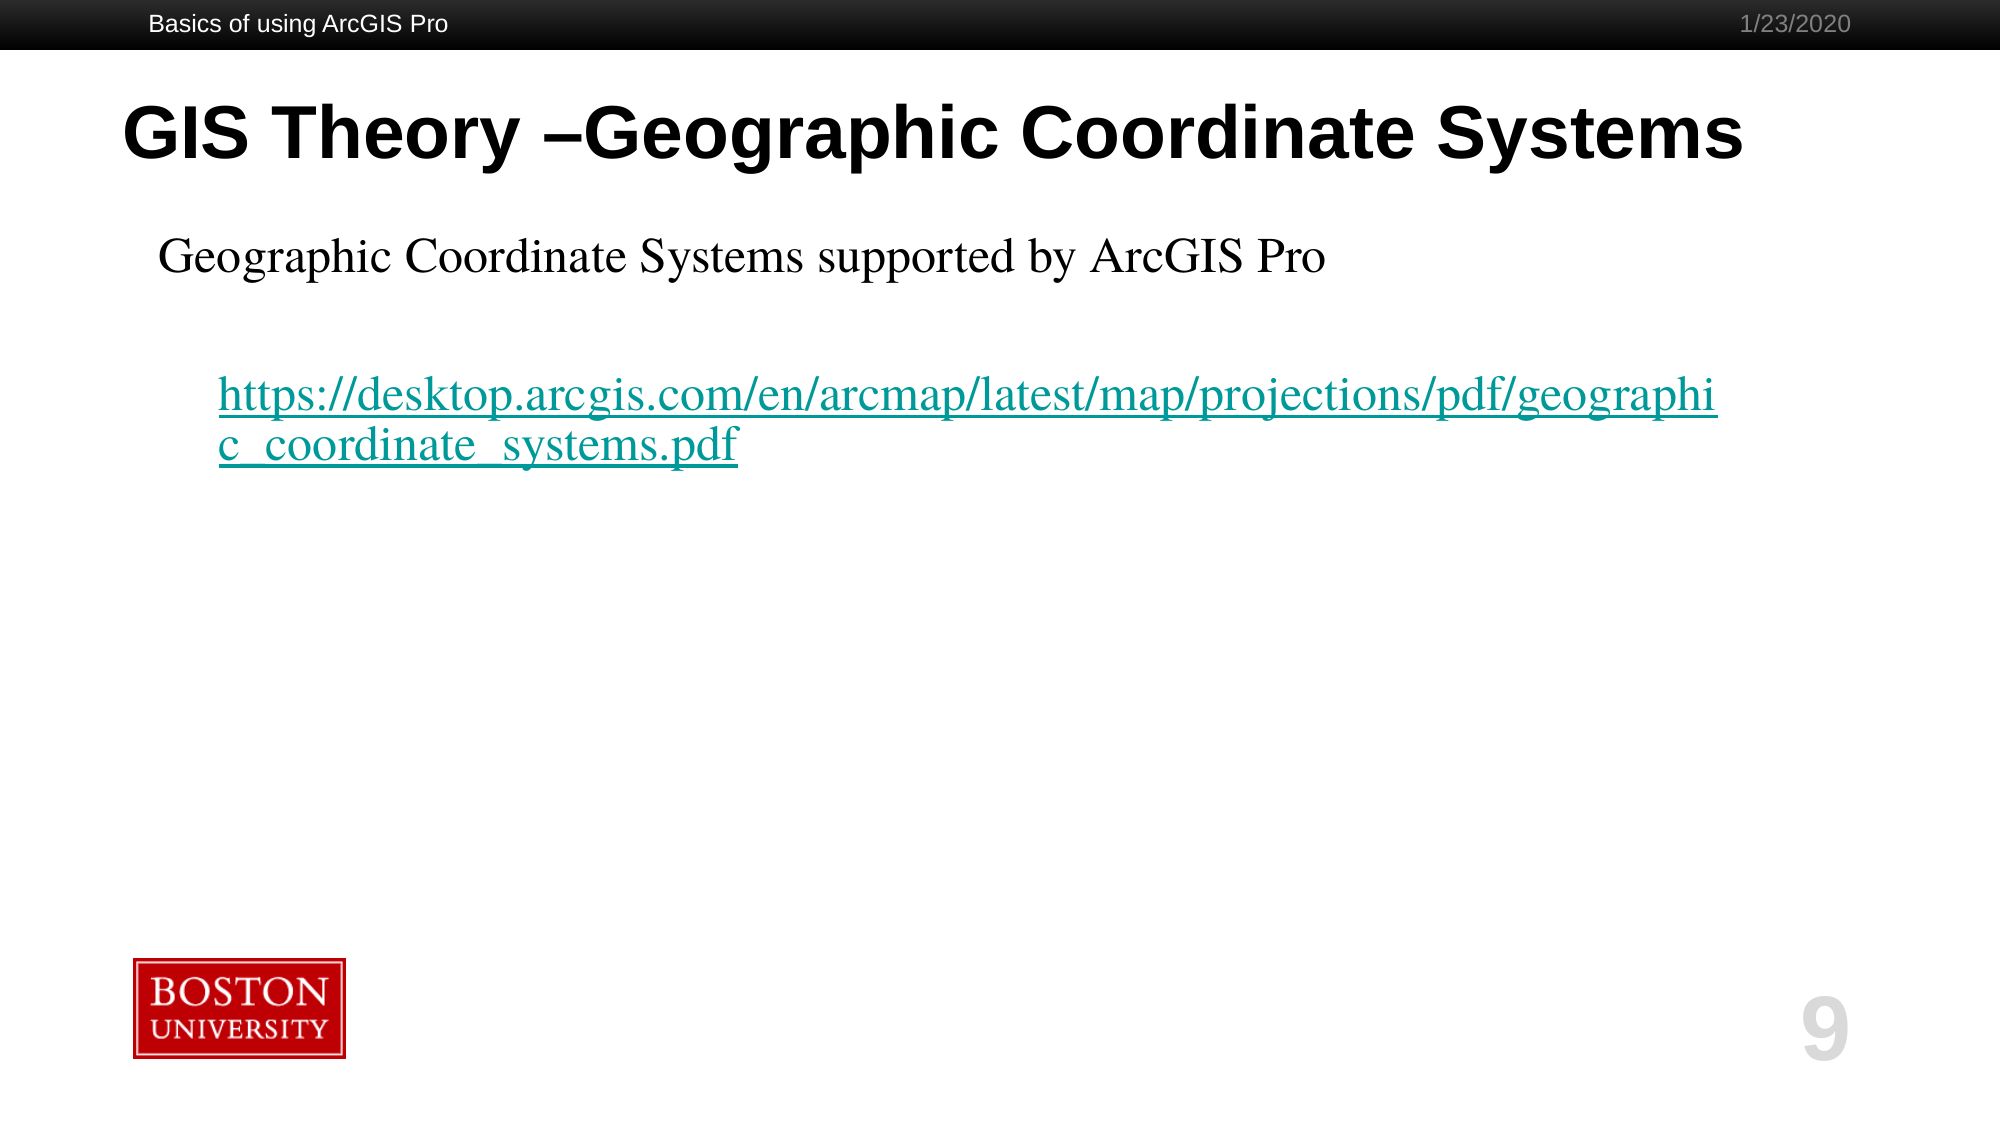

Basics of using ArcGIS Pro
1/23/2020
GIS Theory –Geographic Coordinate Systems
Geographic Coordinate Systems supported by ArcGIS Pro
https://desktop.arcgis.com/en/arcmap/latest/map/projections/pdf/geographic_coordinate_systems.pdf

9
http://desktop.arcgis.com/en/arcmap/10.3/guide-books/map-projections/about-geographic-coordinate-systems.htm